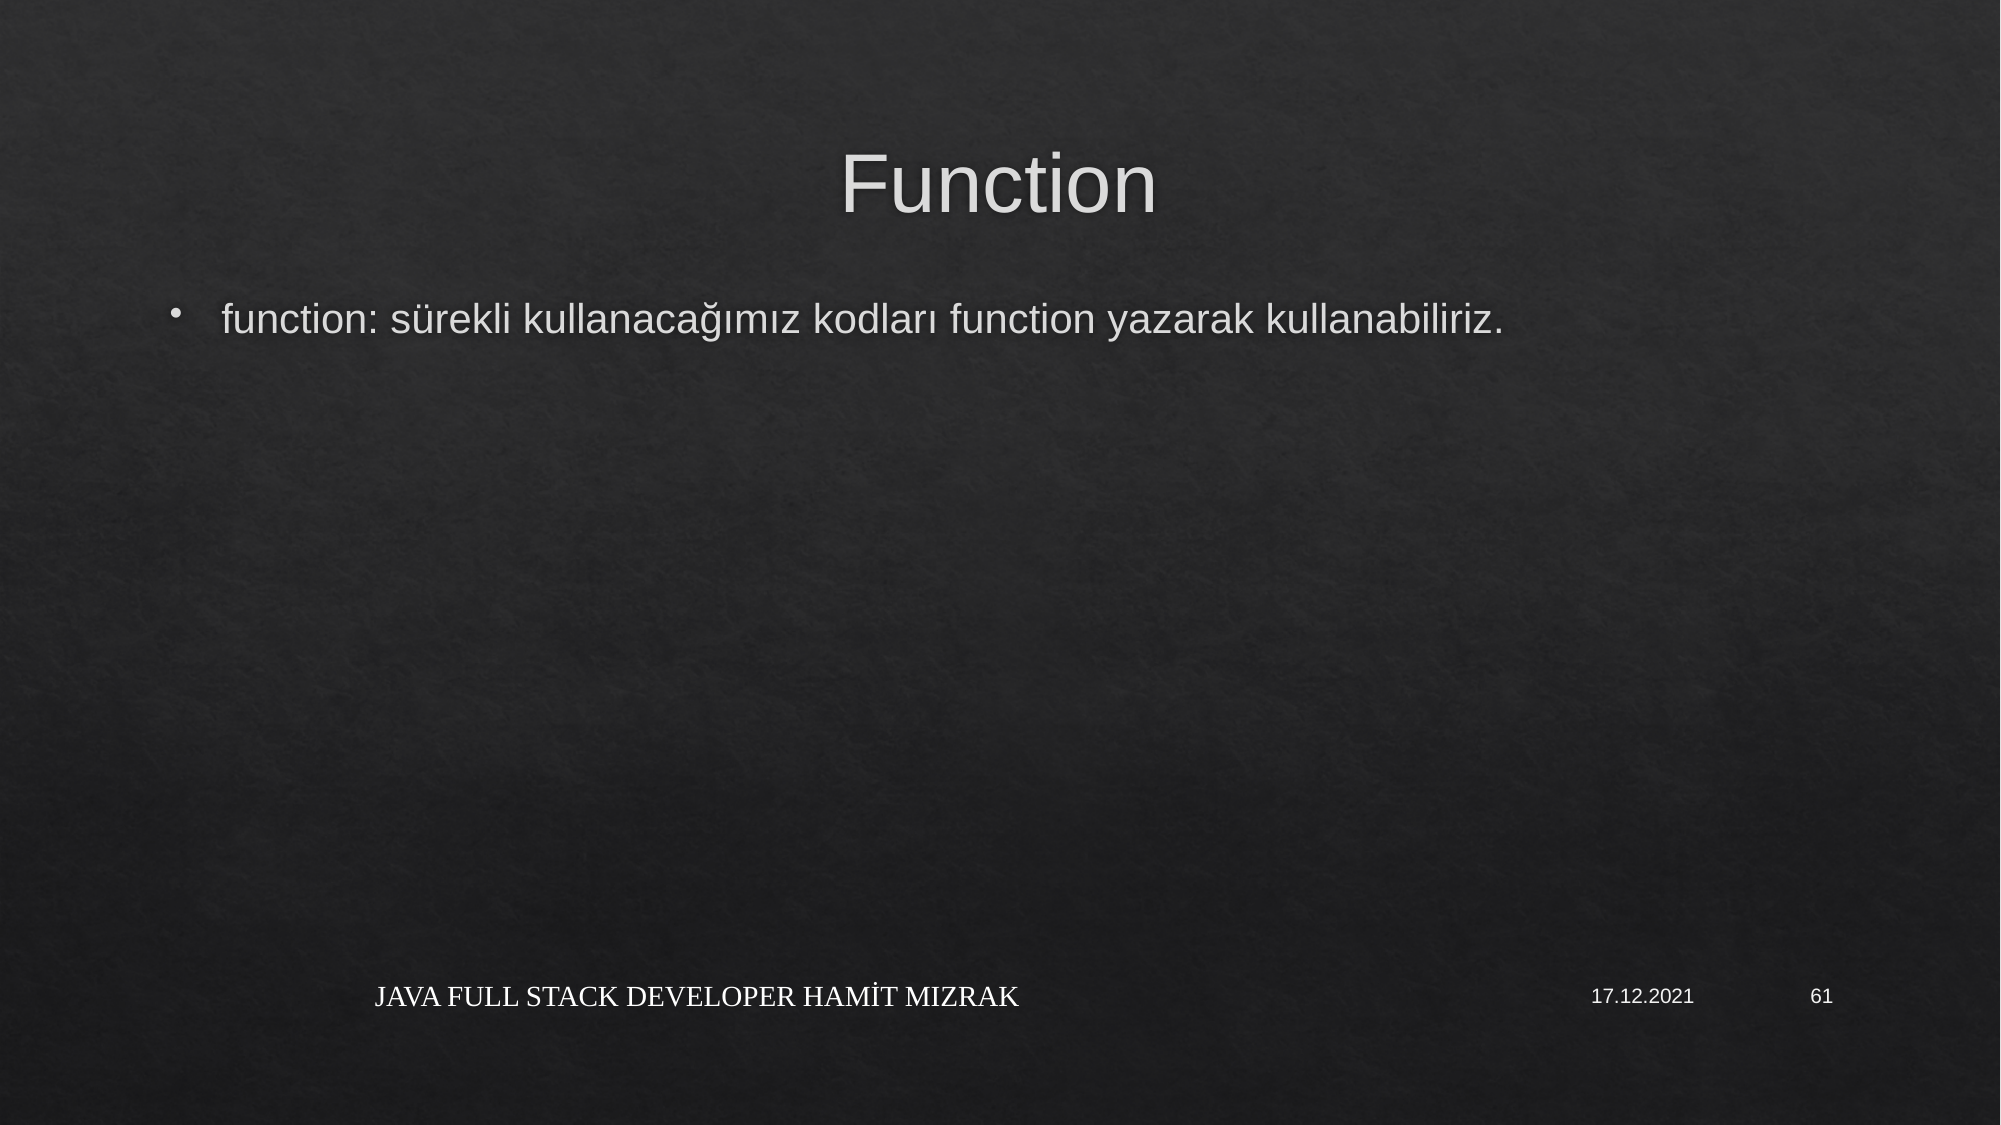

# Function
function: sürekli kullanacağımız kodları function yazarak kullanabiliriz.
JAVA FULL STACK DEVELOPER HAMİT MIZRAK
17.12.2021
61